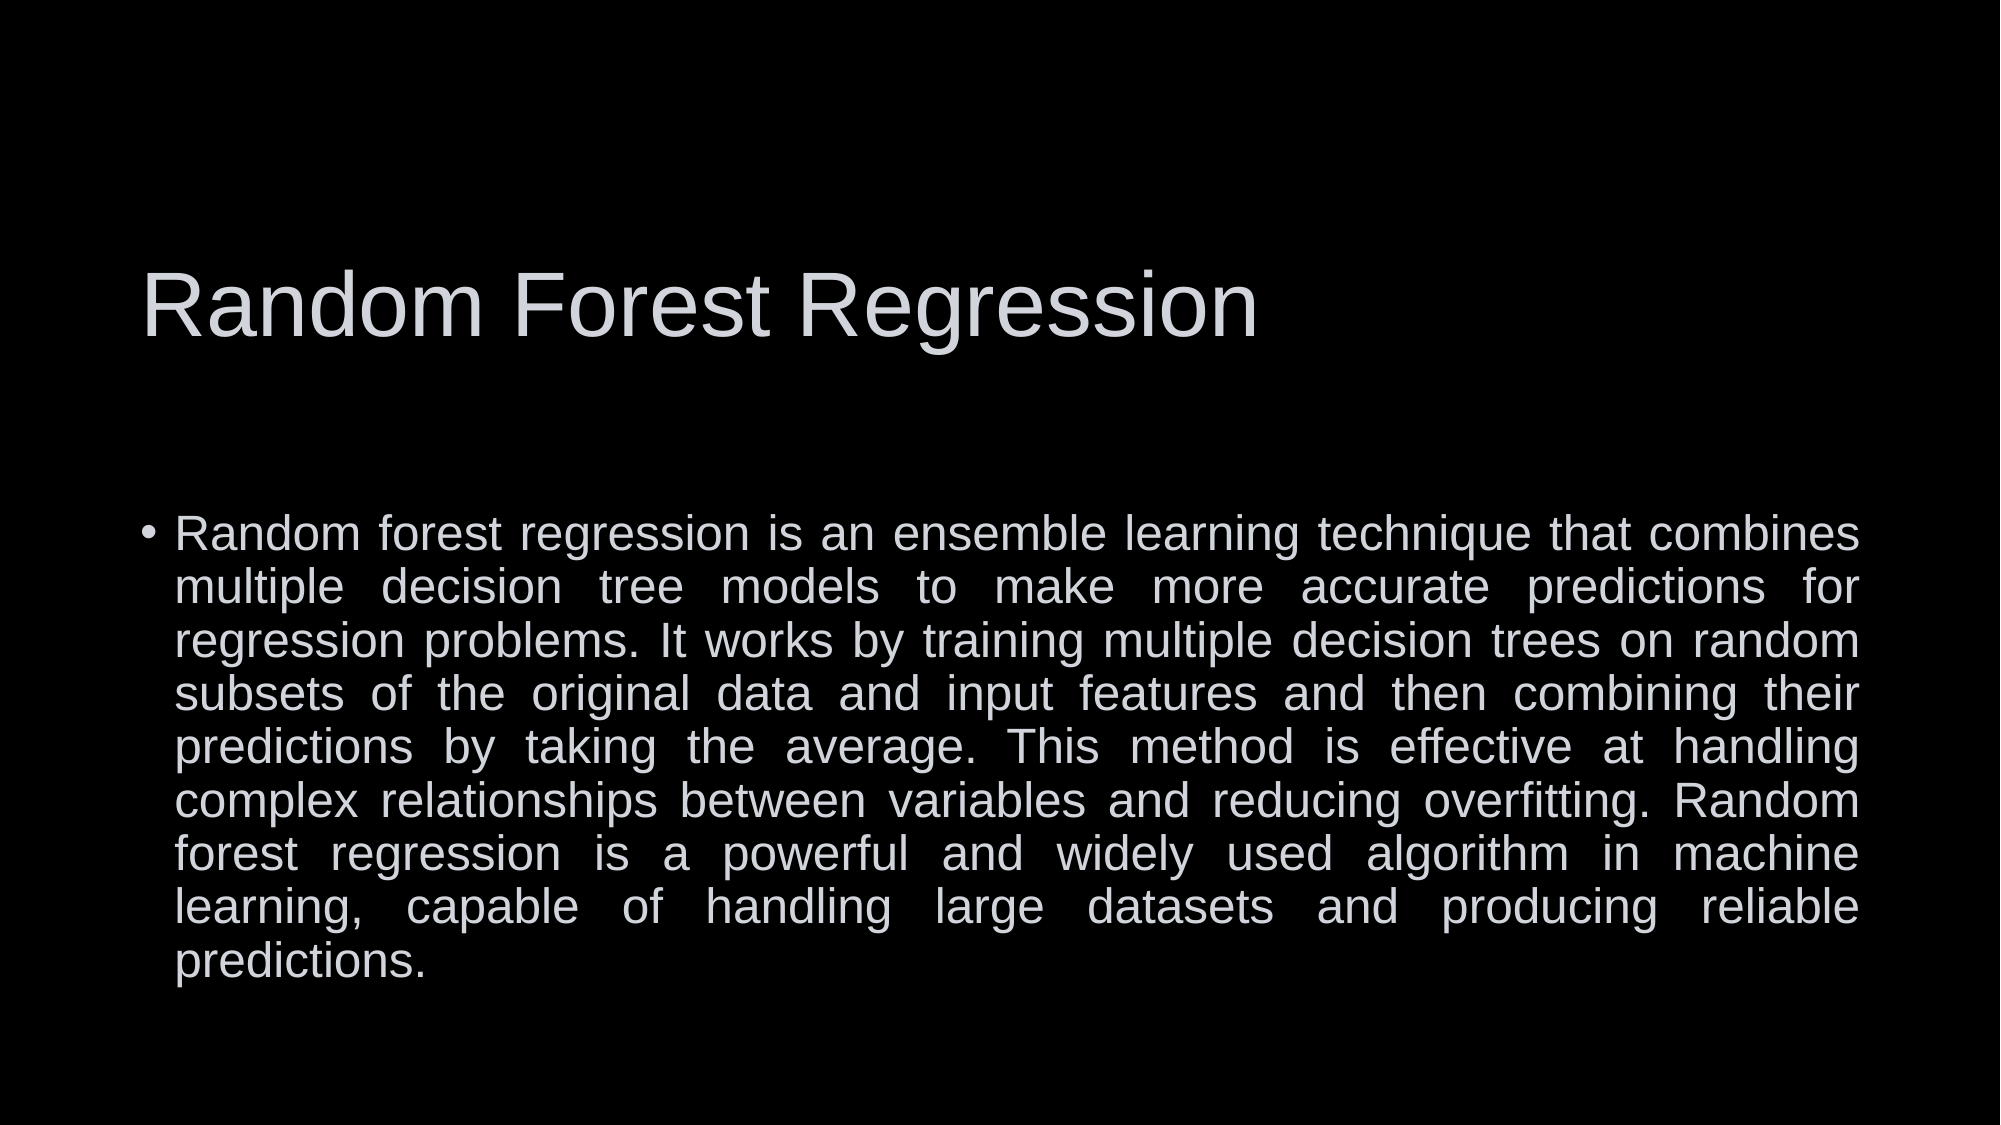

# Random Forest Regression
Random forest regression is an ensemble learning technique that combines multiple decision tree models to make more accurate predictions for regression problems. It works by training multiple decision trees on random subsets of the original data and input features and then combining their predictions by taking the average. This method is effective at handling complex relationships between variables and reducing overfitting. Random forest regression is a powerful and widely used algorithm in machine learning, capable of handling large datasets and producing reliable predictions.